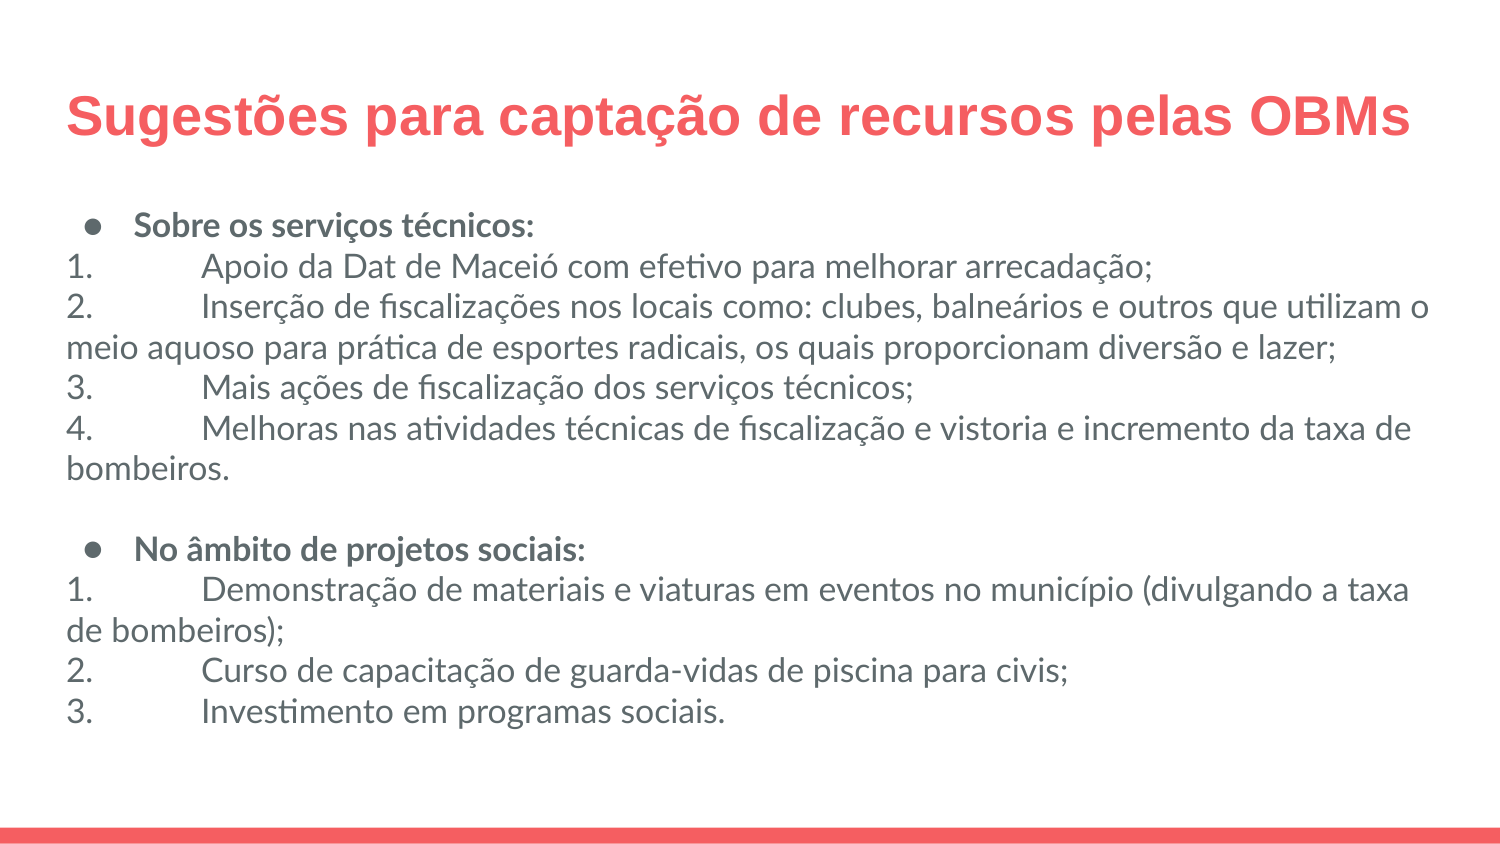

# Sugestões para captação de recursos pelas OBMs
Sobre os serviços técnicos:
1.	Apoio da Dat de Maceió com efetivo para melhorar arrecadação;
2.	Inserção de fiscalizações nos locais como: clubes, balneários e outros que utilizam o meio aquoso para prática de esportes radicais, os quais proporcionam diversão e lazer;
3.	Mais ações de fiscalização dos serviços técnicos;
4.	Melhoras nas atividades técnicas de fiscalização e vistoria e incremento da taxa de bombeiros.

No âmbito de projetos sociais:
1.	Demonstração de materiais e viaturas em eventos no município (divulgando a taxa de bombeiros);
2.	Curso de capacitação de guarda-vidas de piscina para civis;
3.	Investimento em programas sociais.